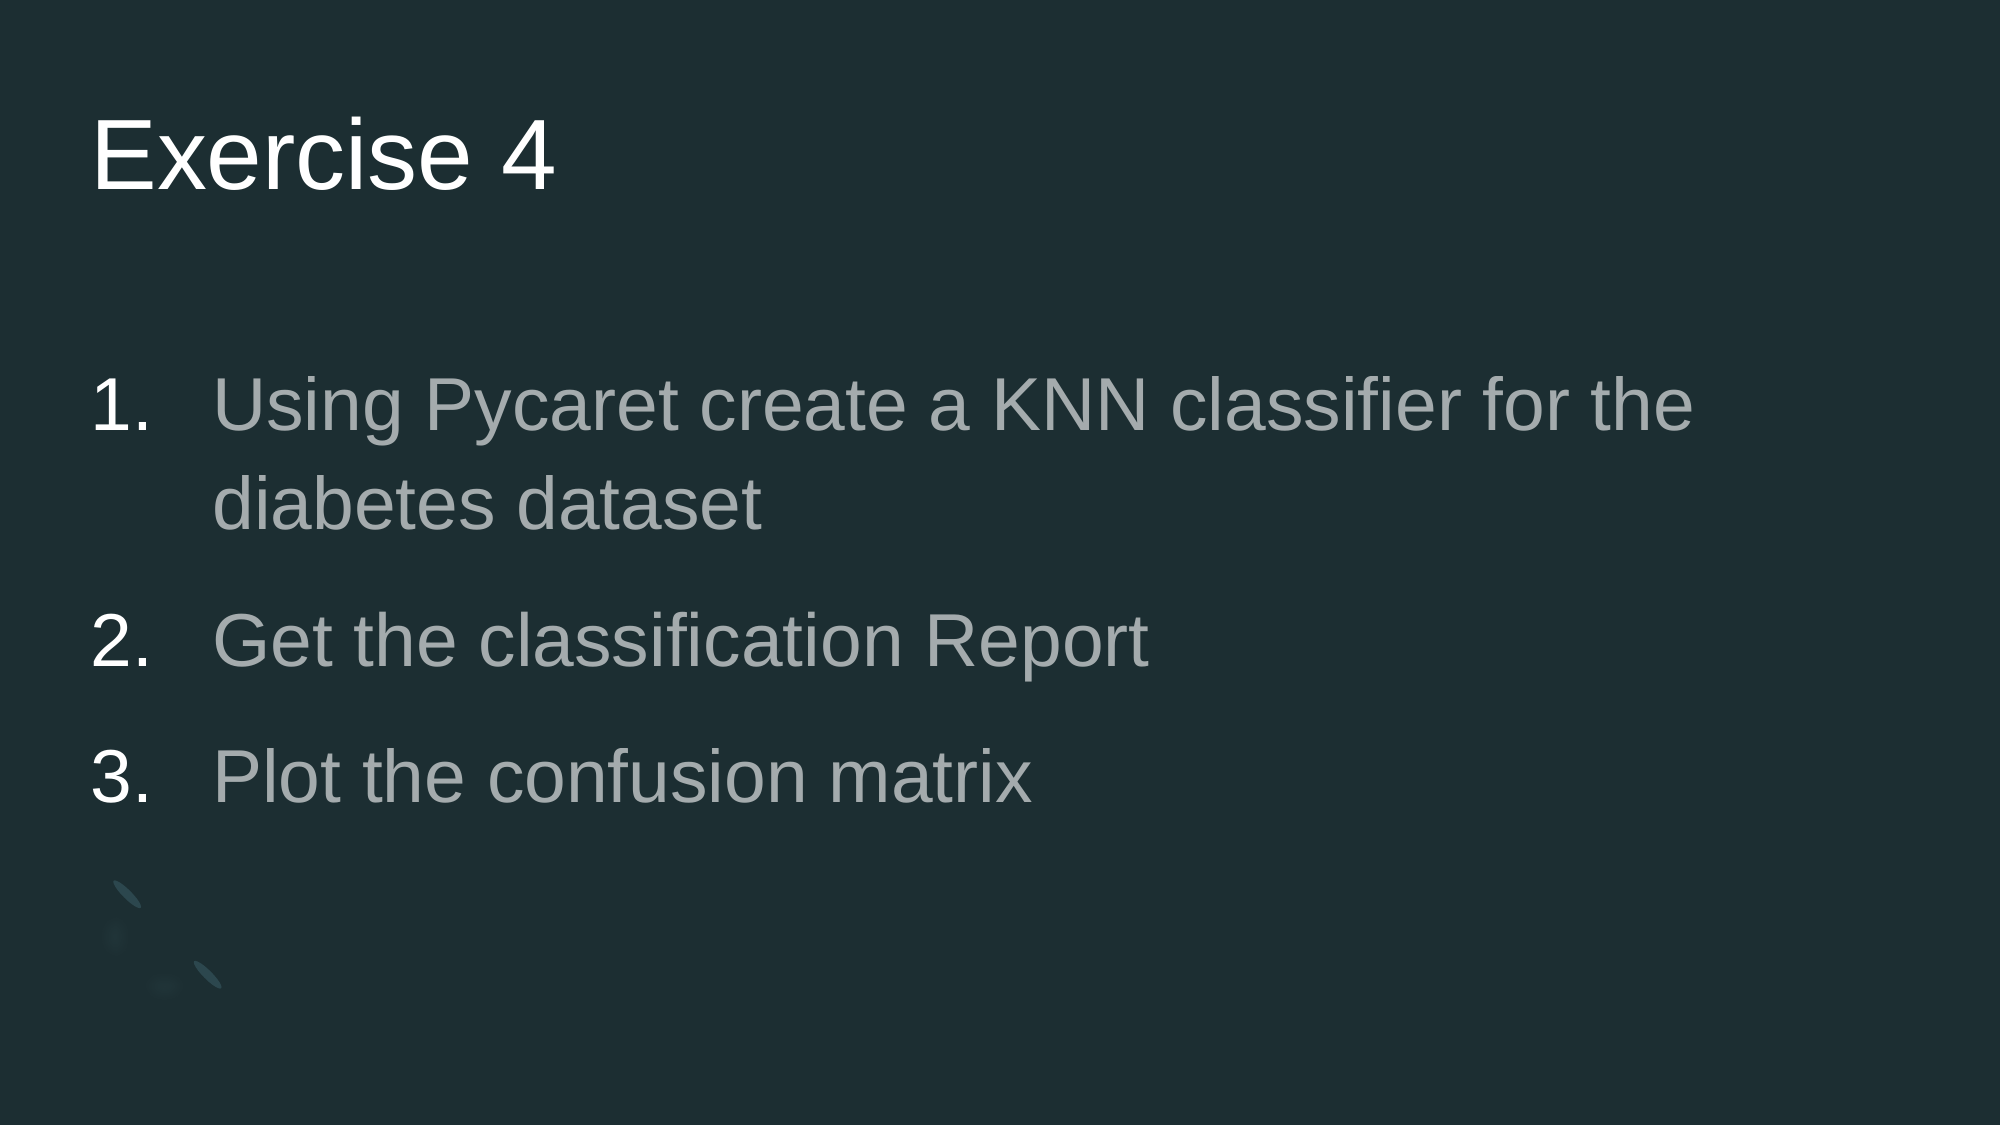

# Exercise 4
Using Pycaret create a KNN classifier for the diabetes dataset
Get the classification Report
Plot the confusion matrix